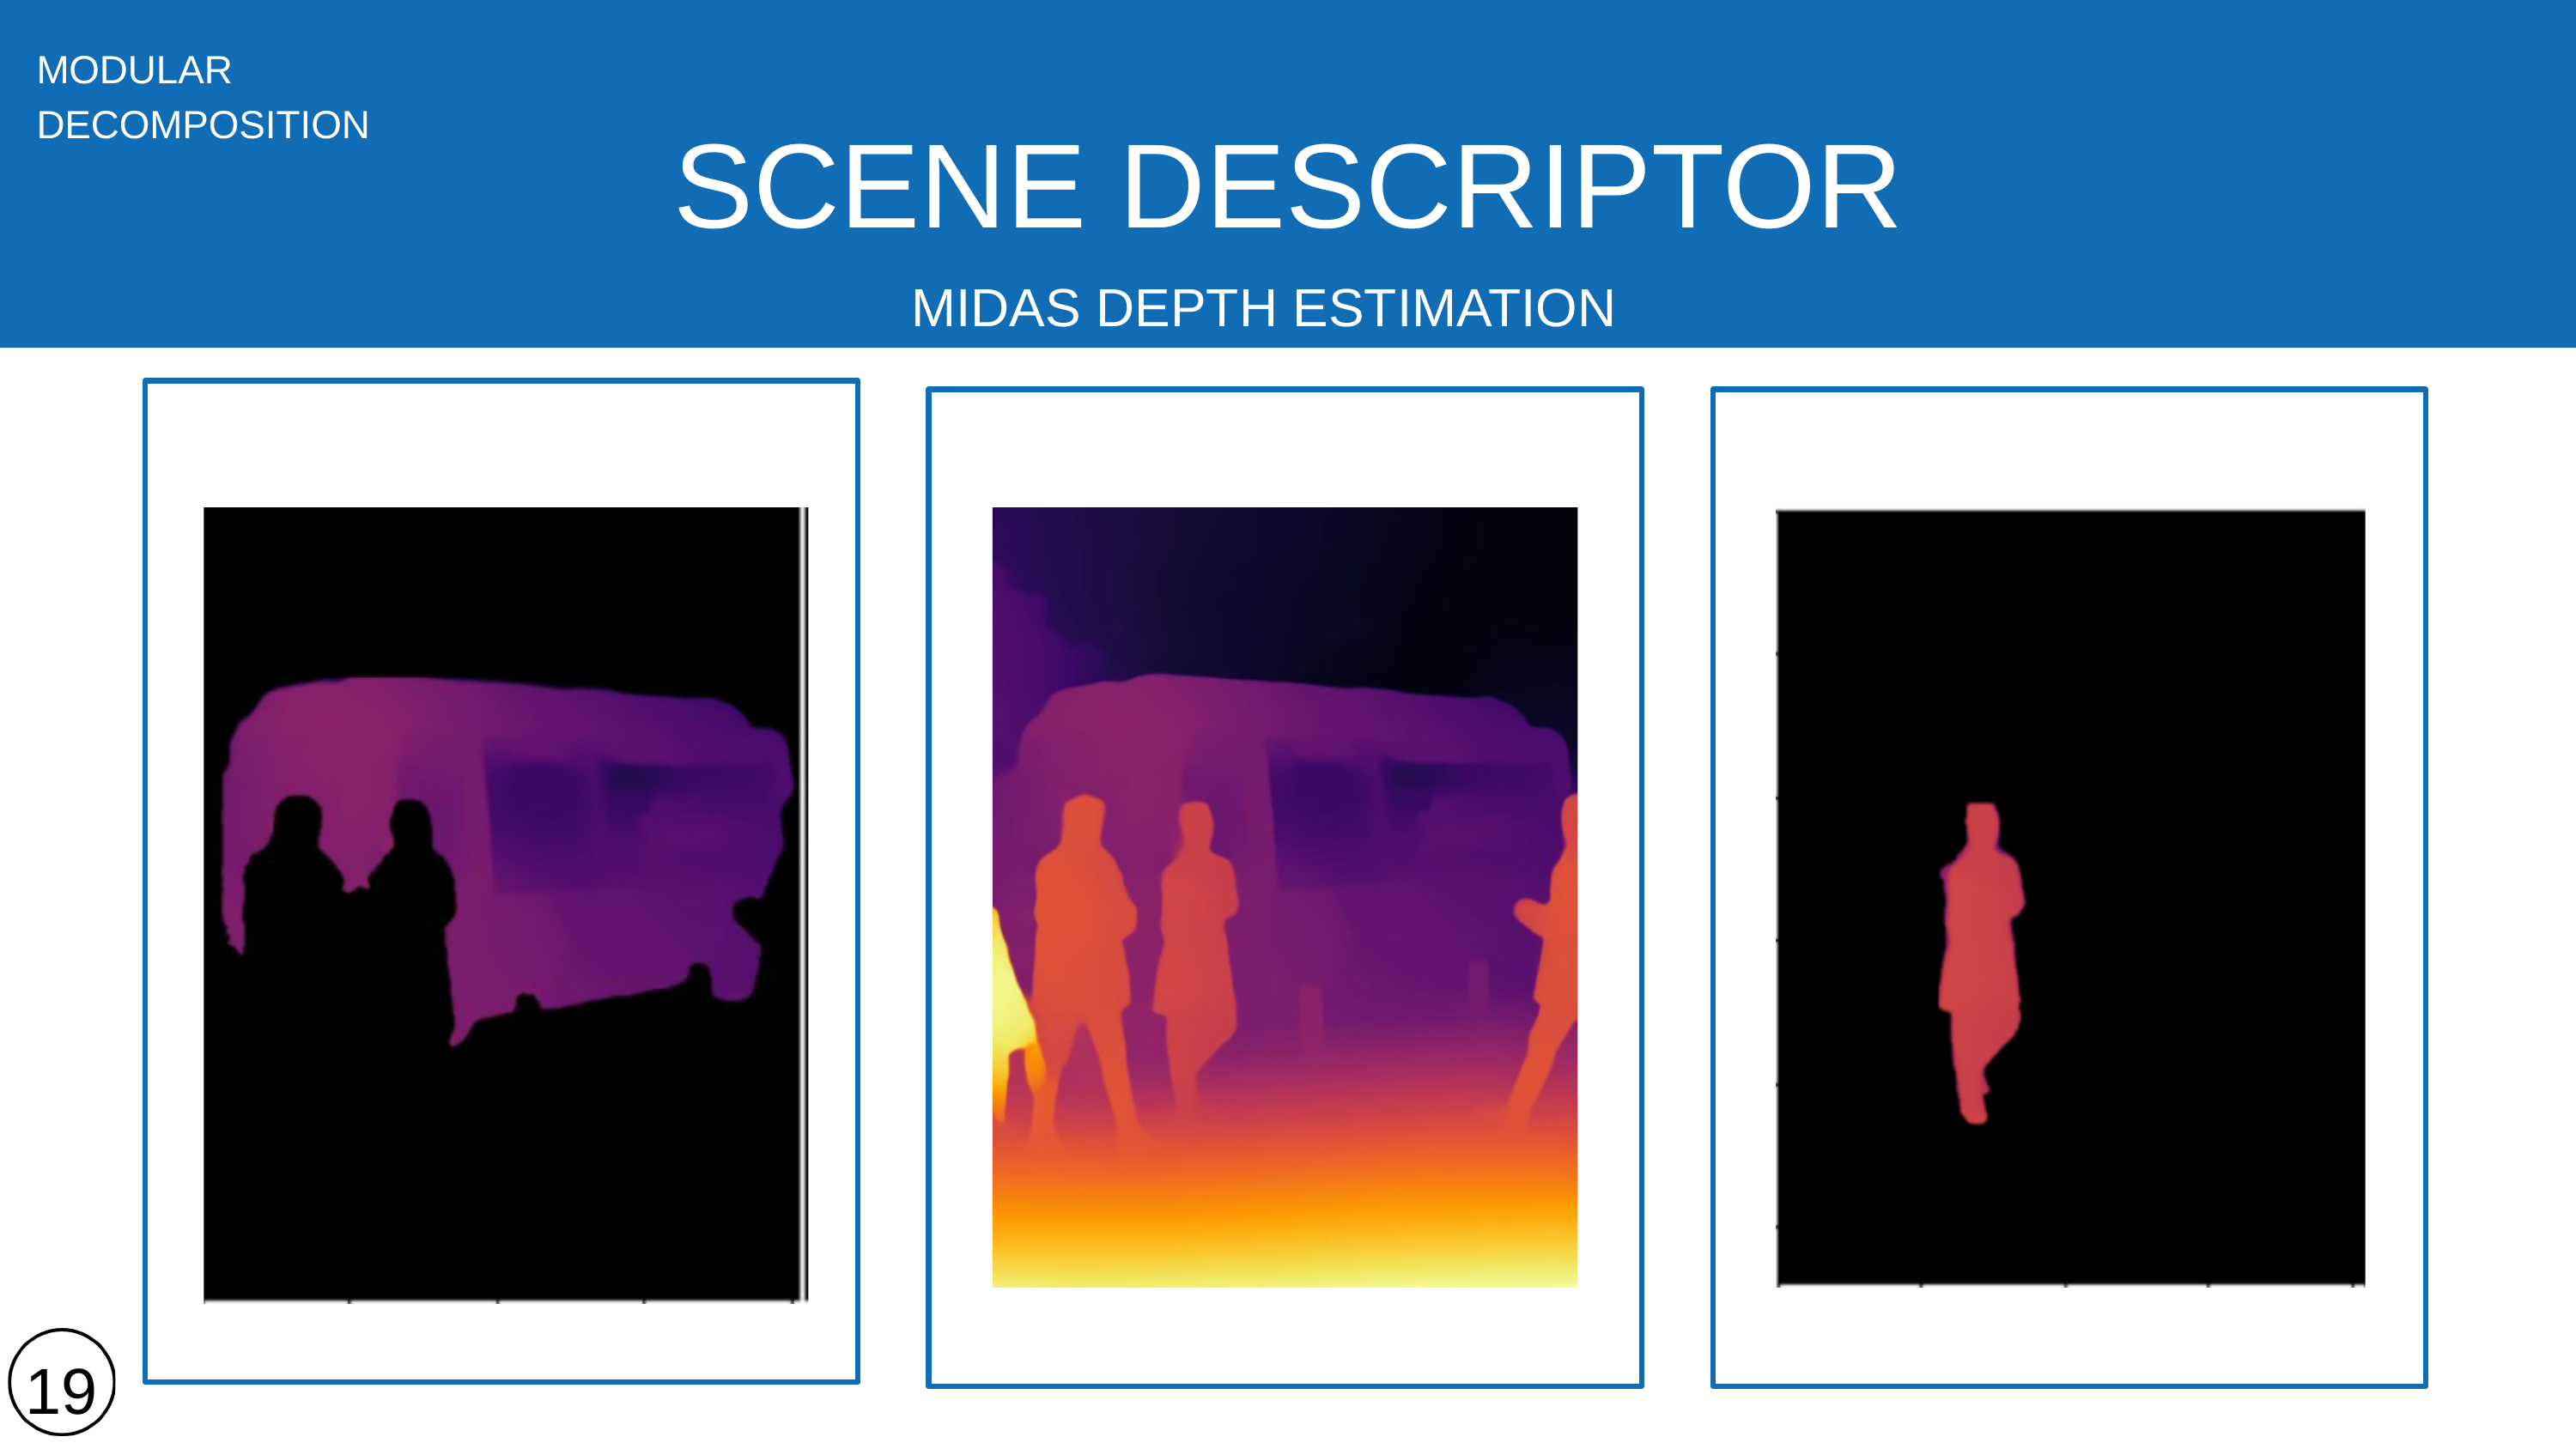

MODULAR DECOMPOSITION
SCENE DESCRIPTOR
MIDAS DEPTH ESTIMATION

19